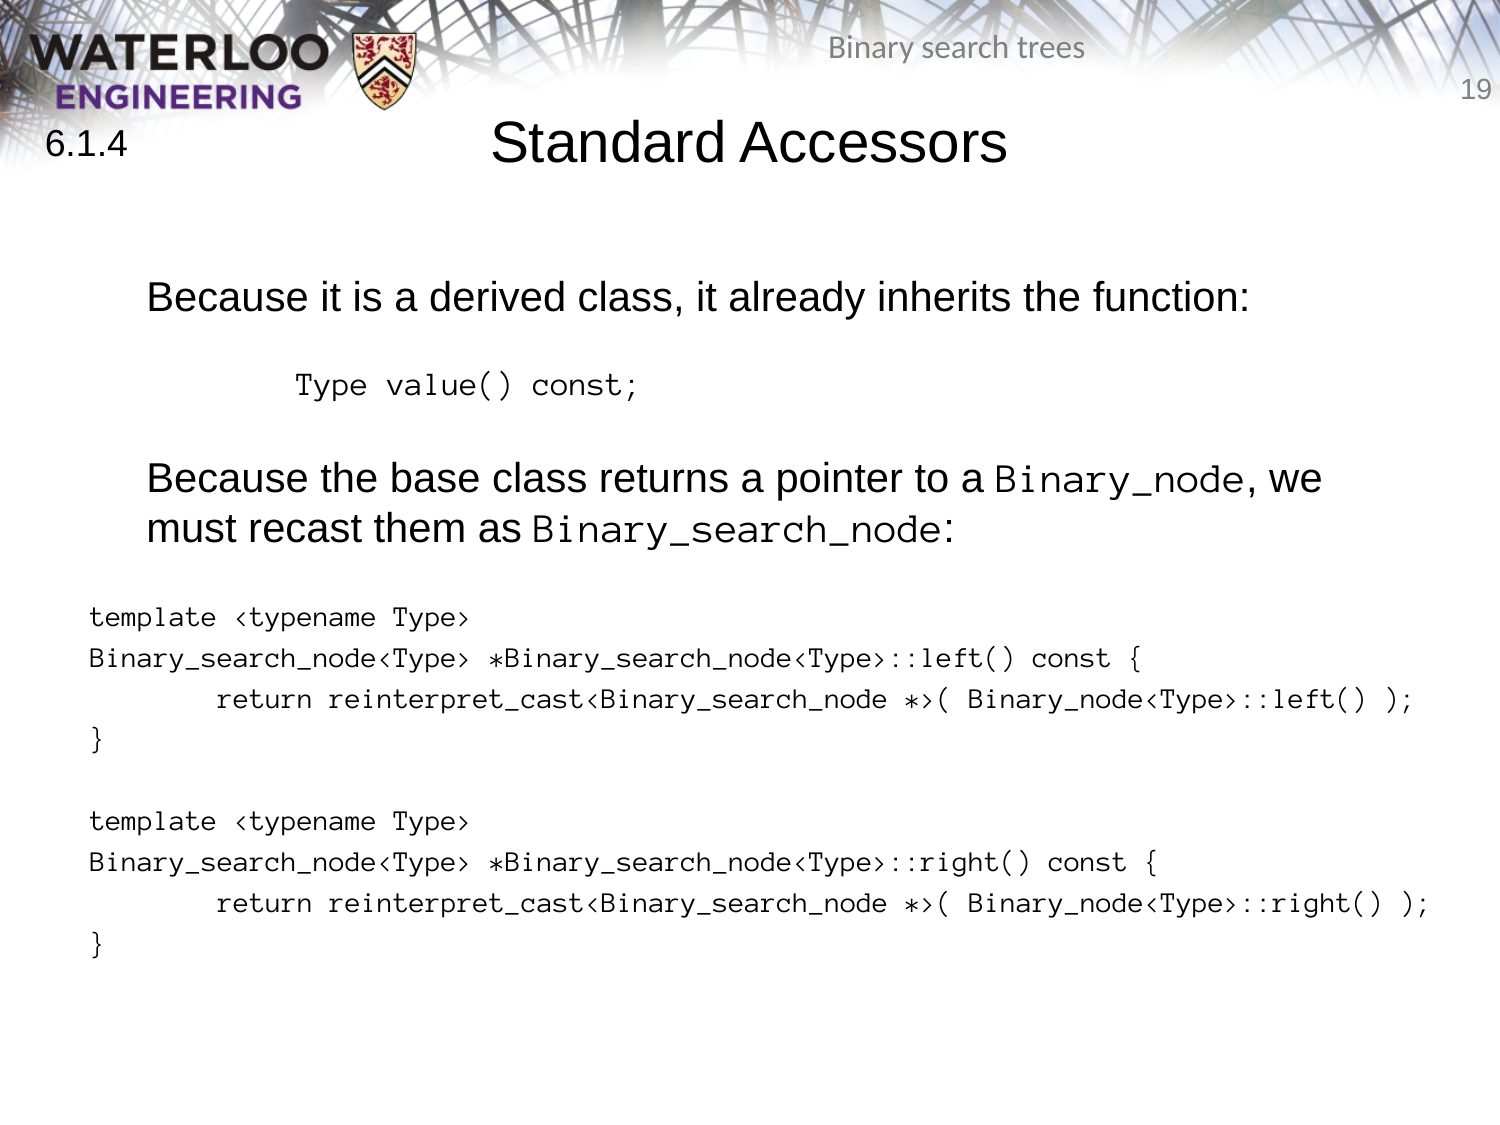

# Standard Accessors
6.1.4
	Because it is a derived class, it already inherits the function:

		Type value() const;

	Because the base class returns a pointer to a Binary_node, we
must recast them as Binary_search_node:

template <typename Type>
Binary_search_node<Type> *Binary_search_node<Type>::left() const {
        return reinterpret_cast<Binary_search_node *>( Binary_node<Type>::left() );
}

template <typename Type>
Binary_search_node<Type> *Binary_search_node<Type>::right() const {
        return reinterpret_cast<Binary_search_node *>( Binary_node<Type>::right() );
}